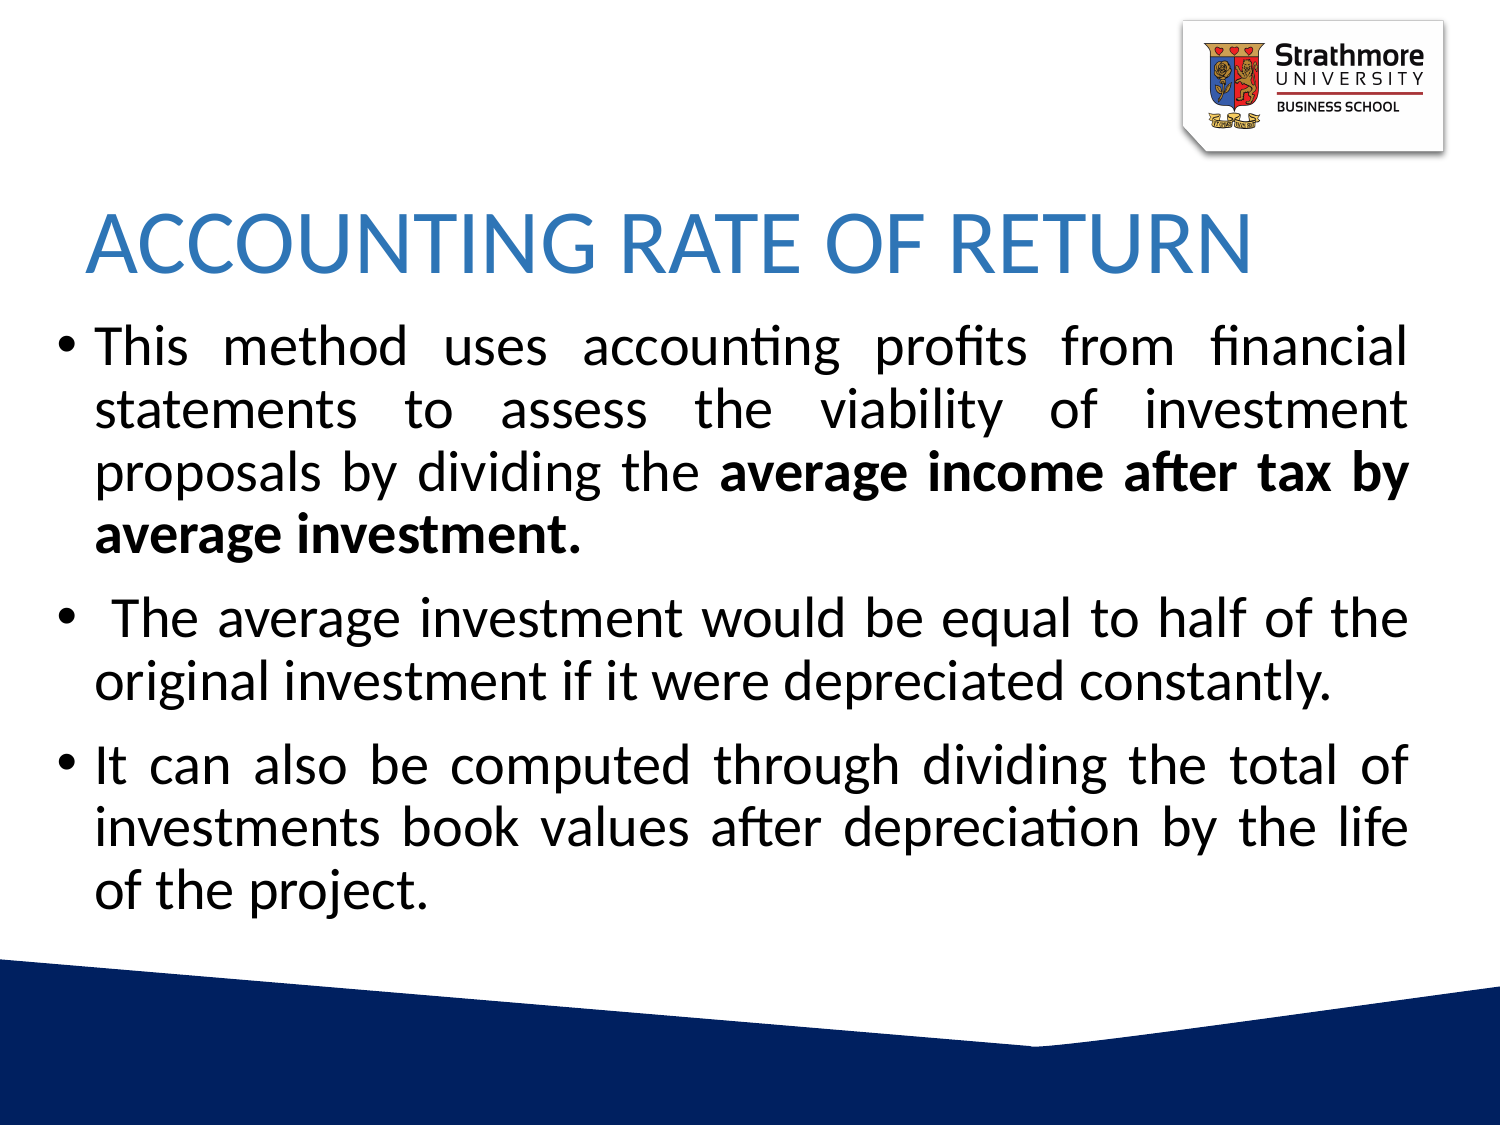

# ACCOUNTING RATE OF RETURN
This method uses accounting profits from financial statements to assess the viability of investment proposals by dividing the average income after tax by average investment.
 The average investment would be equal to half of the original investment if it were depreciated constantly.
It can also be computed through dividing the total of investments book values after depreciation by the life of the project.